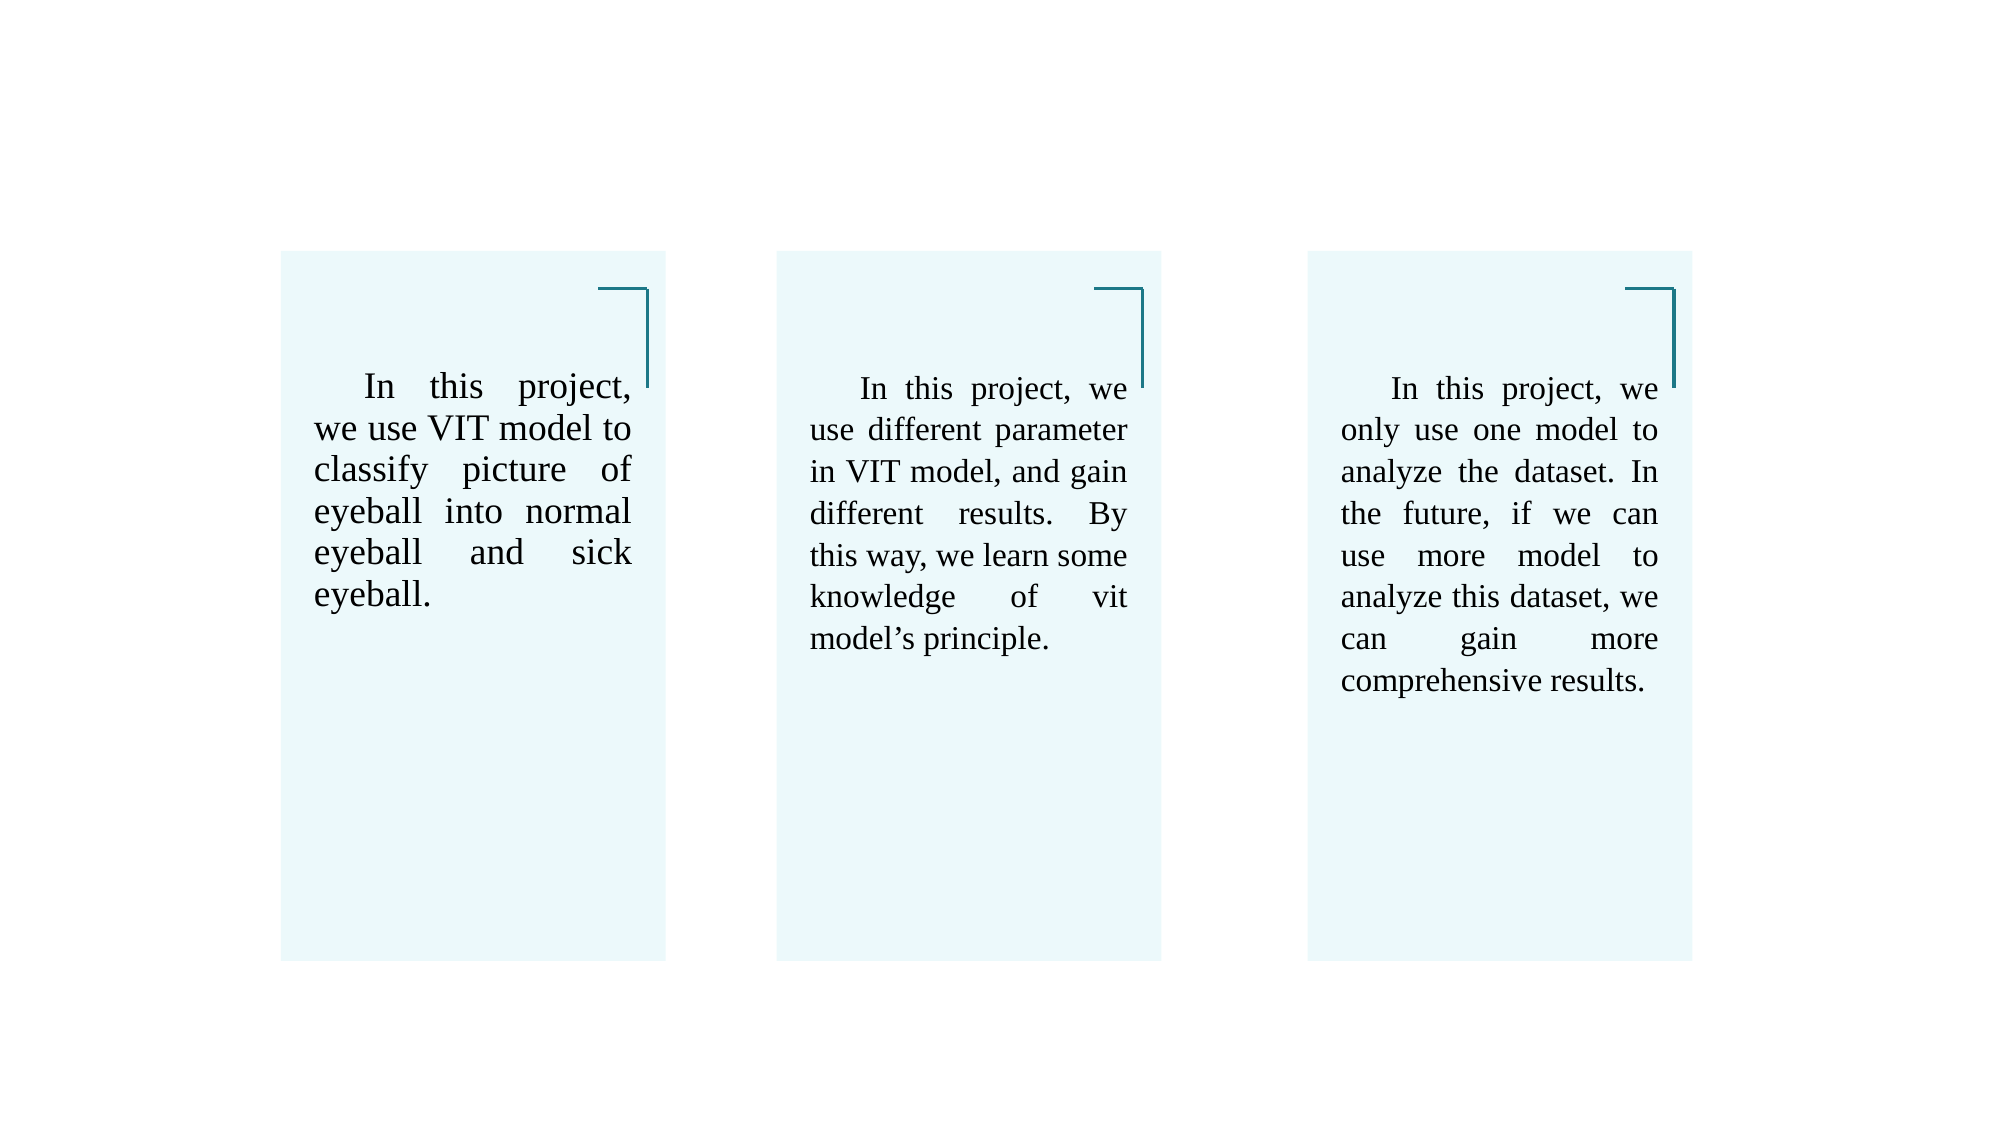

In this project, we use different parameter in VIT model, and gain different results. By this way, we learn some knowledge of vit model’s principle.

In this project, we only use one model to analyze the dataset. In the future, if we can use more model to analyze this dataset, we can gain more comprehensive results.

In this project, we use VIT model to classify picture of eyeball into normal eyeball and sick eyeball.